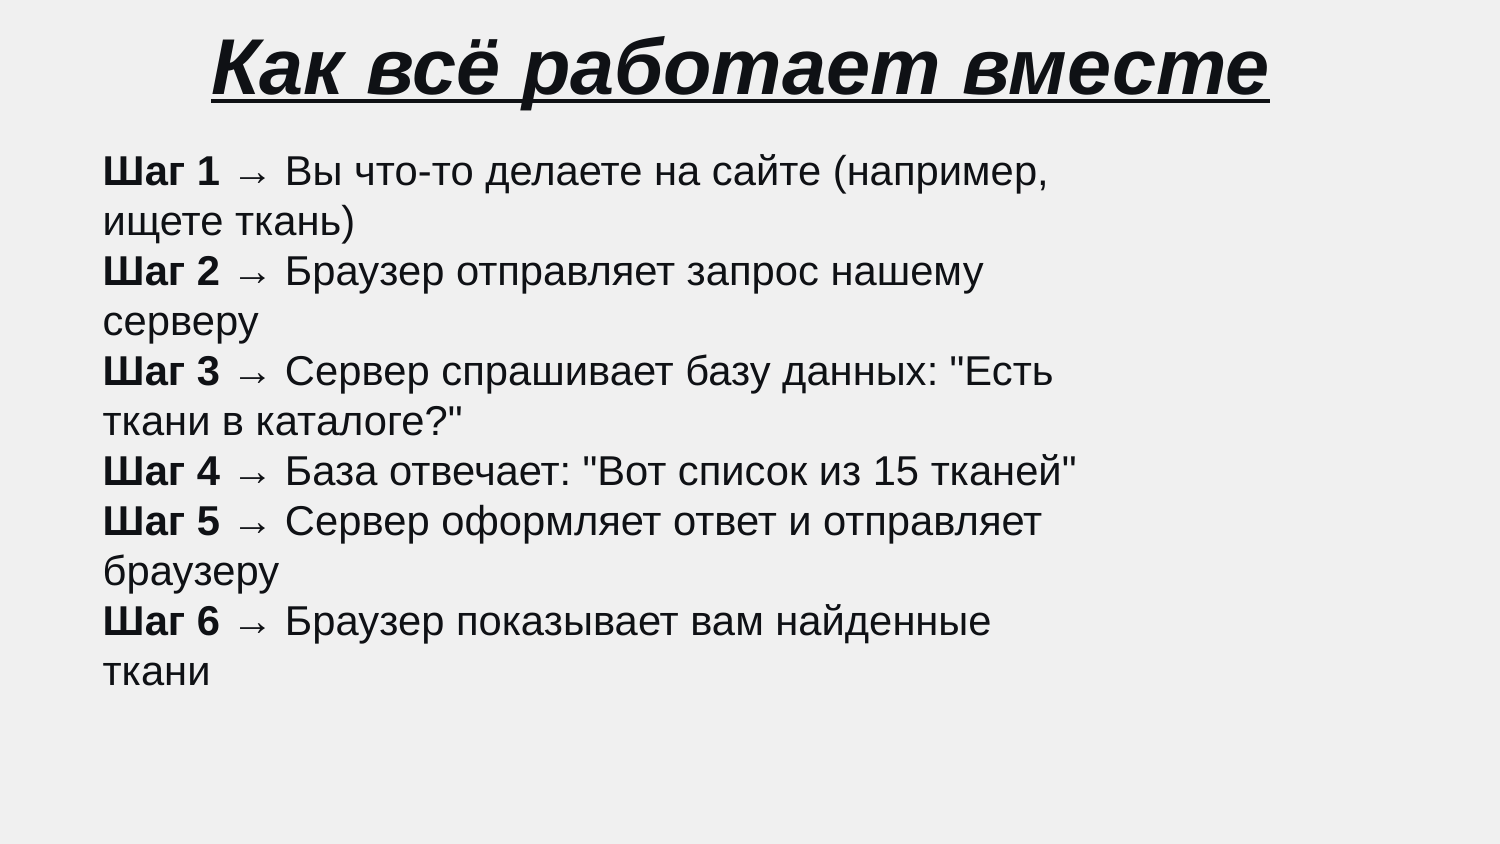

# Как всё работает вместе
Шаг 1 → Вы что-то делаете на сайте (например, ищете ткань)
Шаг 2 → Браузер отправляет запрос нашему серверу
Шаг 3 → Сервер спрашивает базу данных: "Есть ткани в каталоге?"
Шаг 4 → База отвечает: "Вот список из 15 тканей"
Шаг 5 → Сервер оформляет ответ и отправляет браузеру
Шаг 6 → Браузер показывает вам найденные ткани